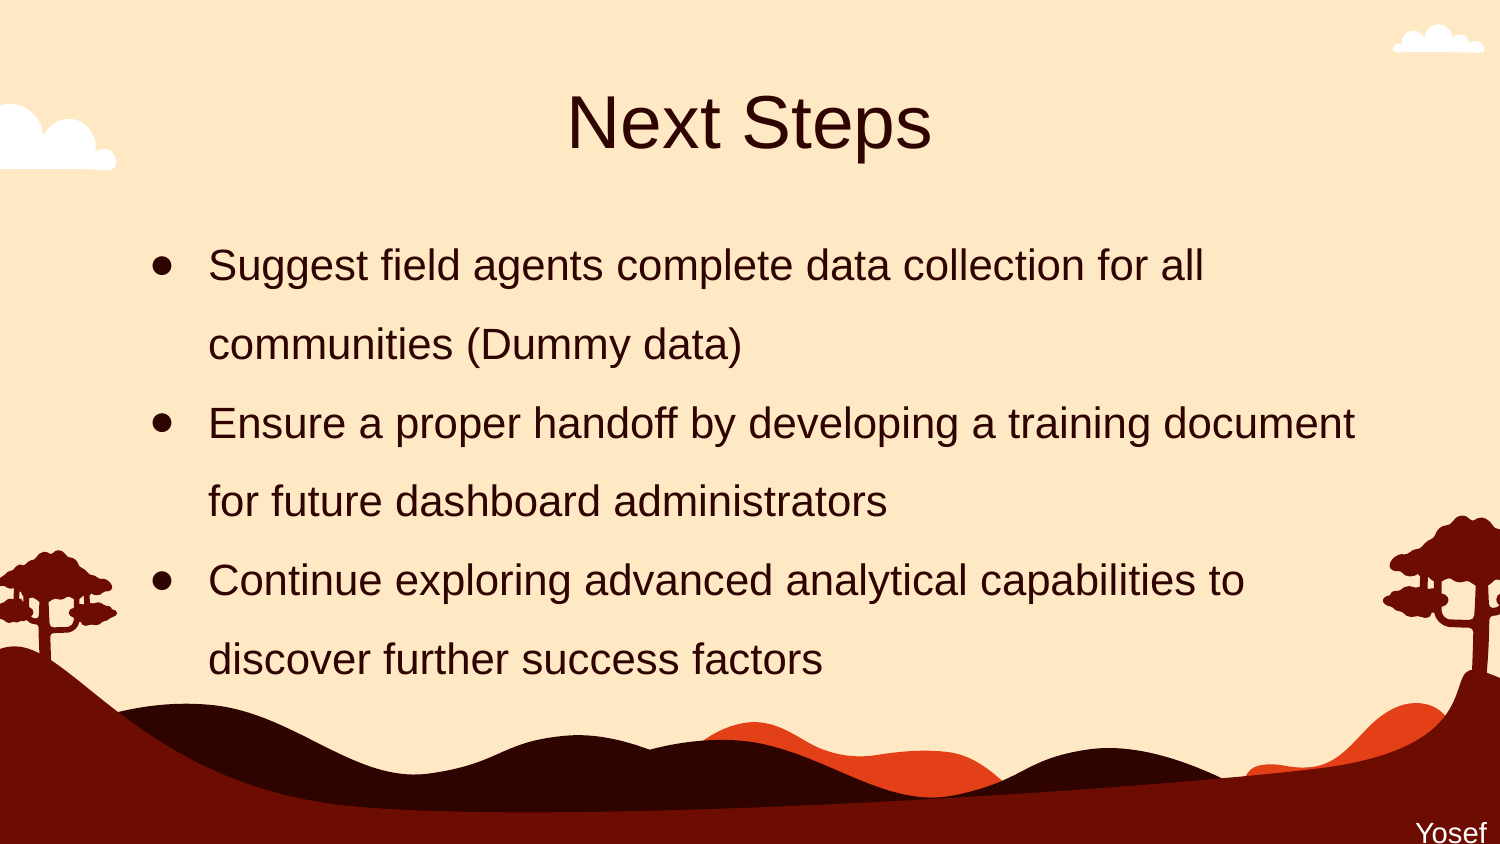

# Next Steps
Suggest field agents complete data collection for all communities (Dummy data)
Ensure a proper handoff by developing a training document for future dashboard administrators
Continue exploring advanced analytical capabilities to discover further success factors
Yosef